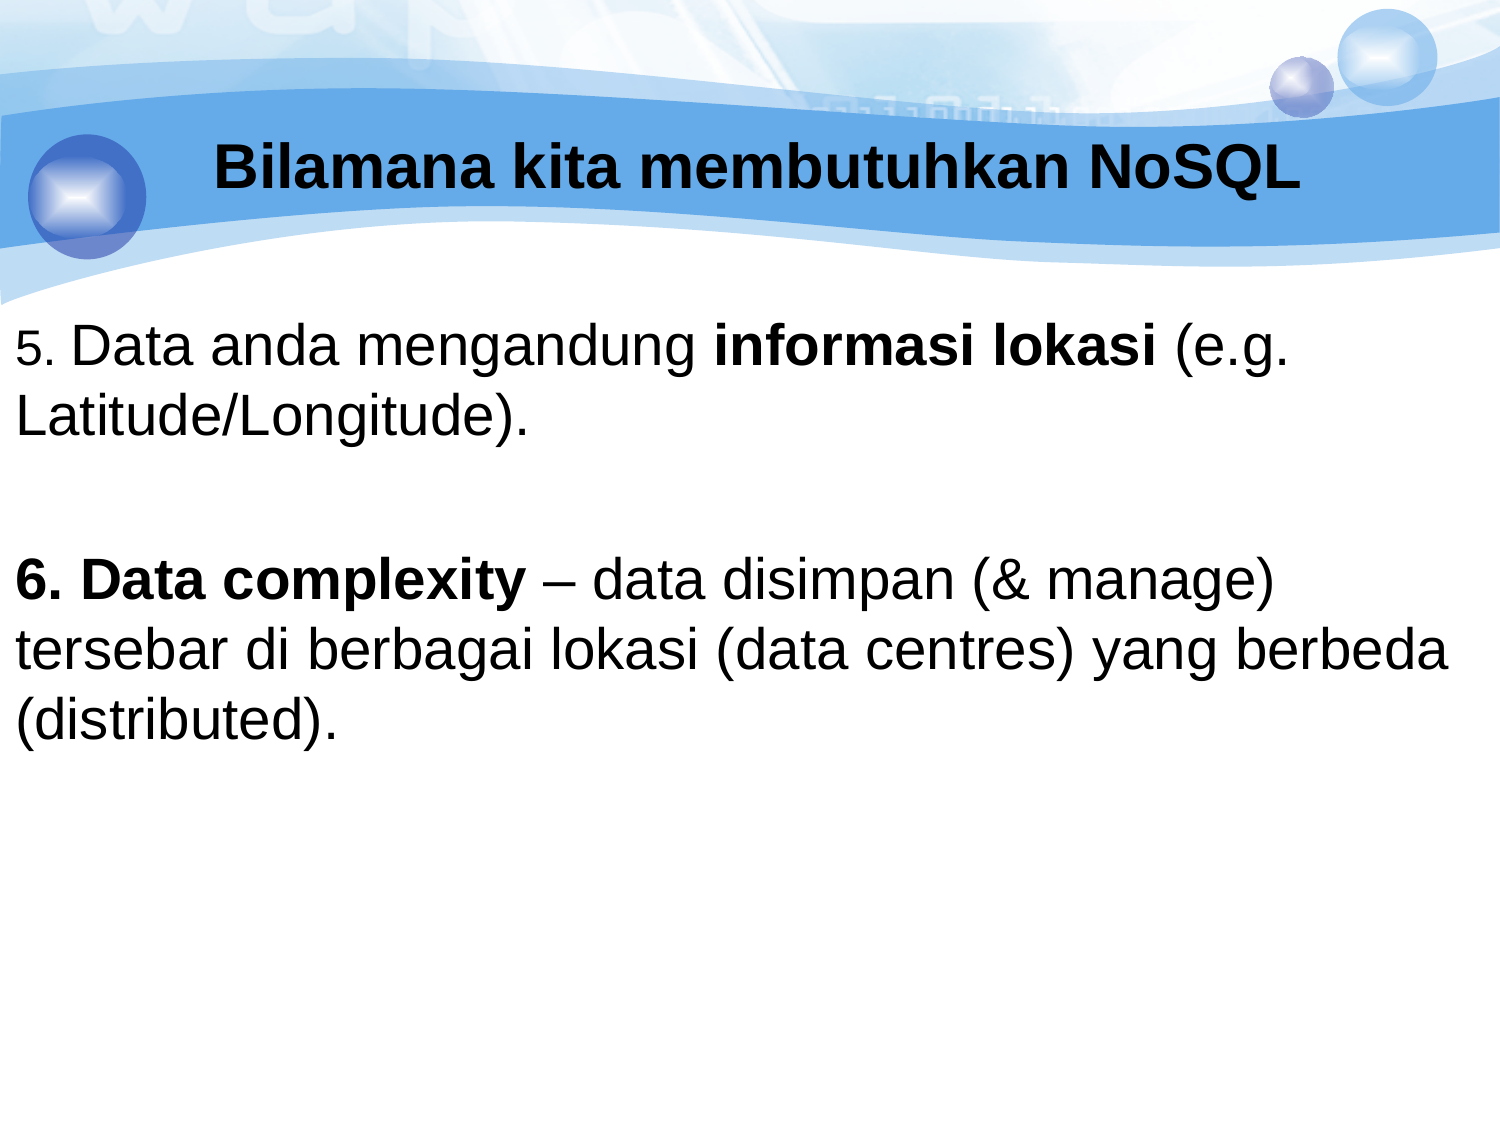

# Bilamana kita membutuhkan NoSQL
5. Data anda mengandung informasi lokasi (e.g. Latitude/Longitude).

6. Data complexity – data disimpan (& manage) tersebar di berbagai lokasi (data centres) yang berbeda (distributed).